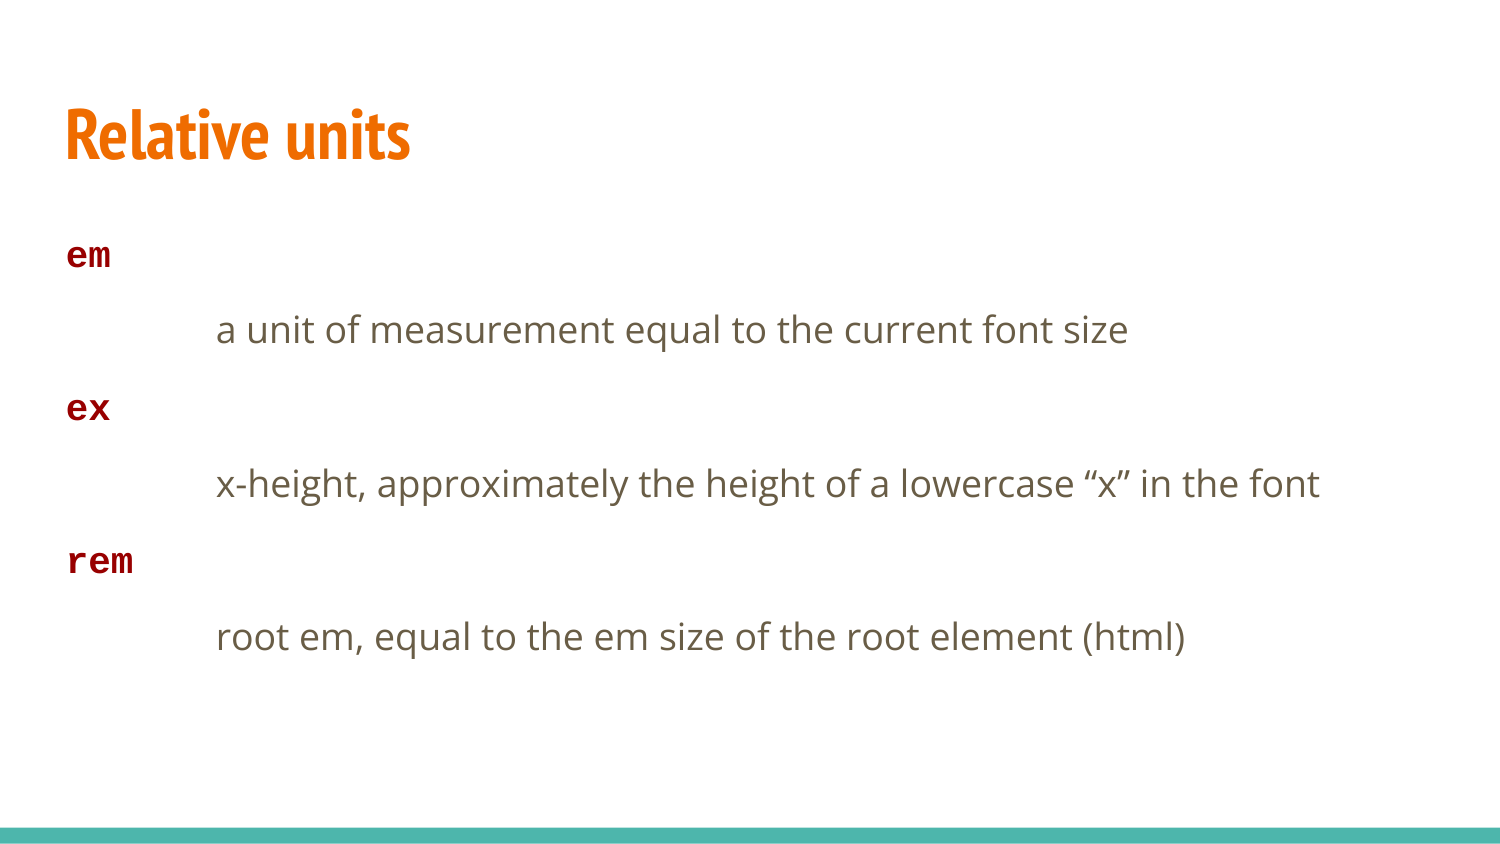

Relative units
em
	a unit of measurement equal to the current font size
ex
	x-height, approximately the height of a lowercase “x” in the font
rem
	root em, equal to the em size of the root element (html)